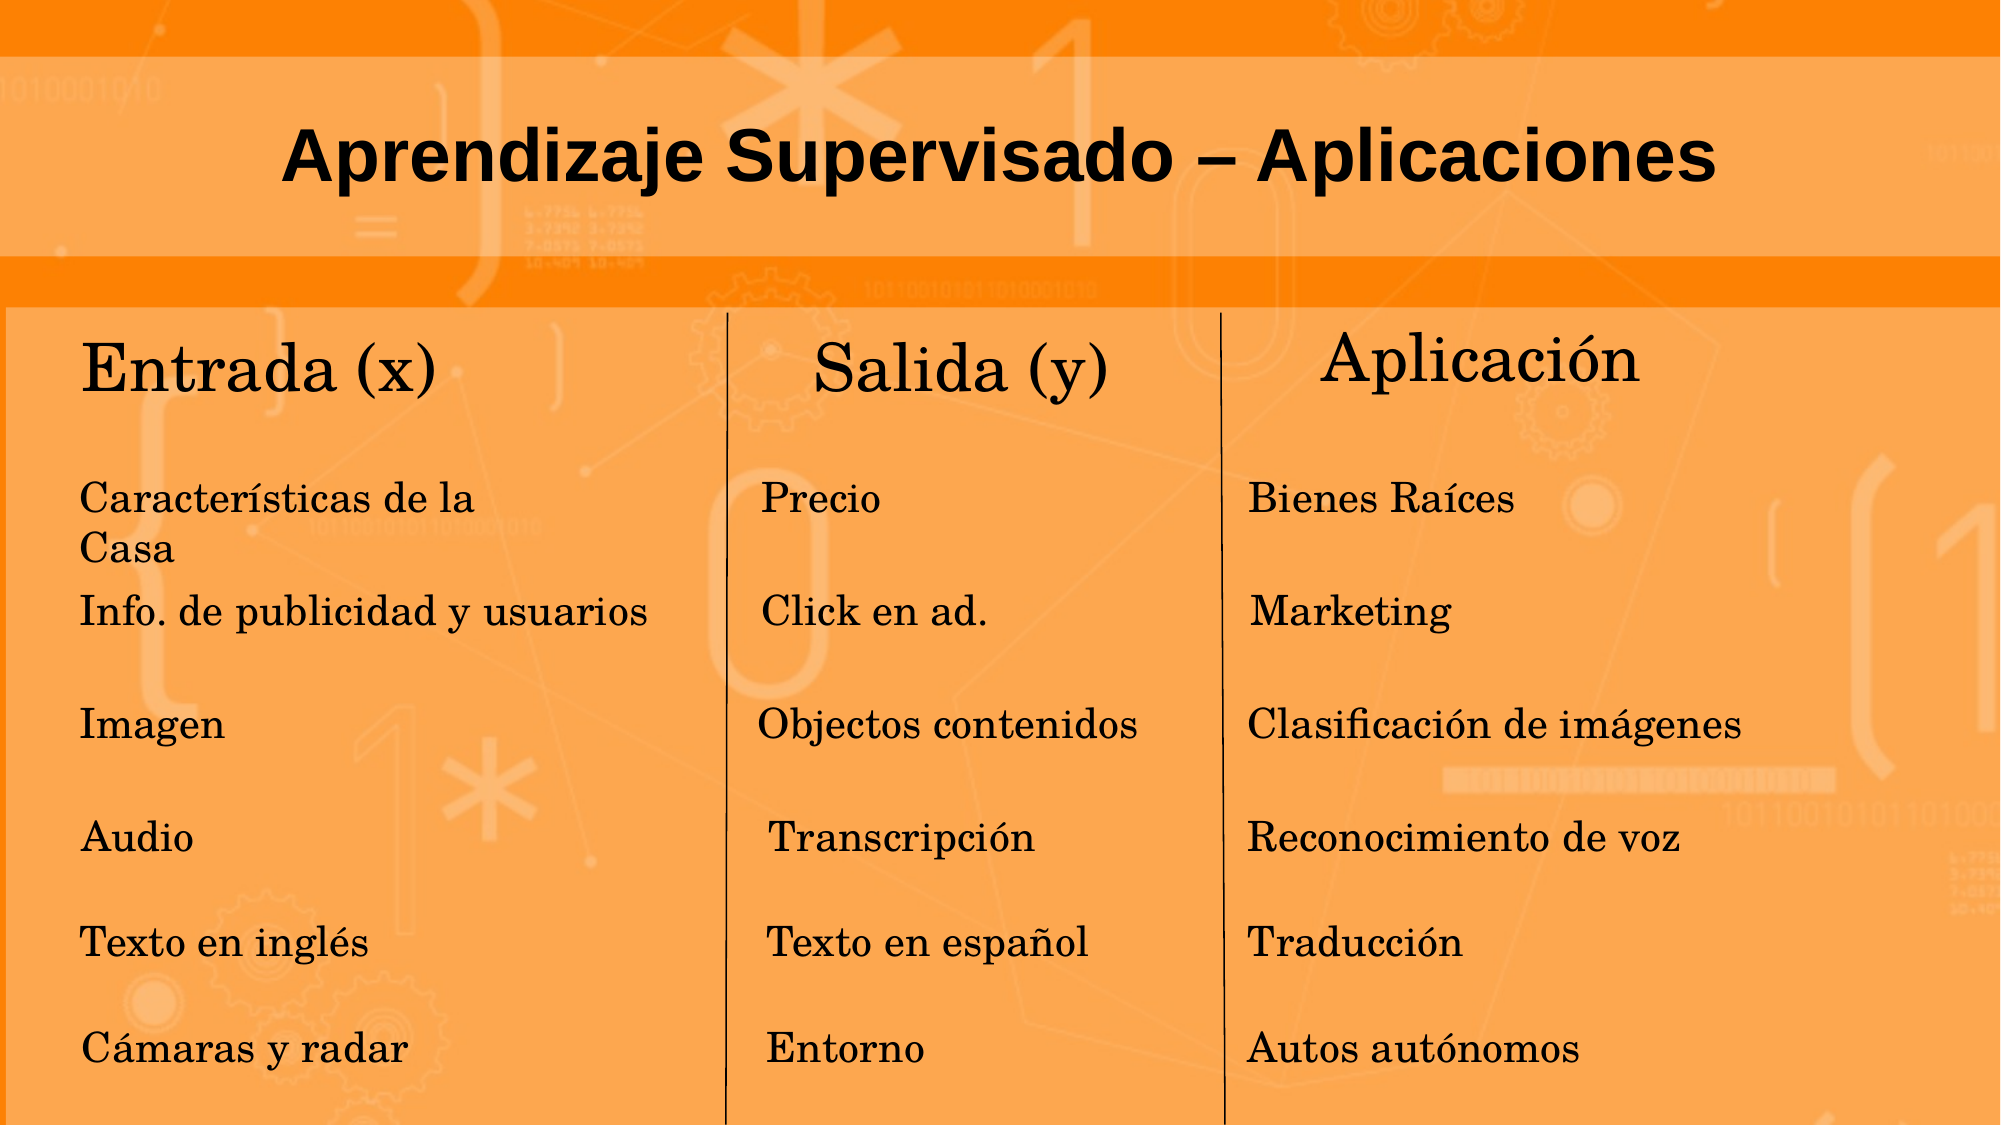

Aprendizaje Supervisado – Aplicaciones

Aplicación

Entrada (x)

Salida (y)

Características de la Casa
Precio
Bienes Raíces
Info. de publicidad y usuarios
Click en ad.
Marketing
Imagen
Objectos contenidos
Clasificación de imágenes
Audio
Transcripción
Reconocimiento de voz
Texto en inglés
Texto en español
Traducción
Cámaras y radar
Entorno
Autos autónomos